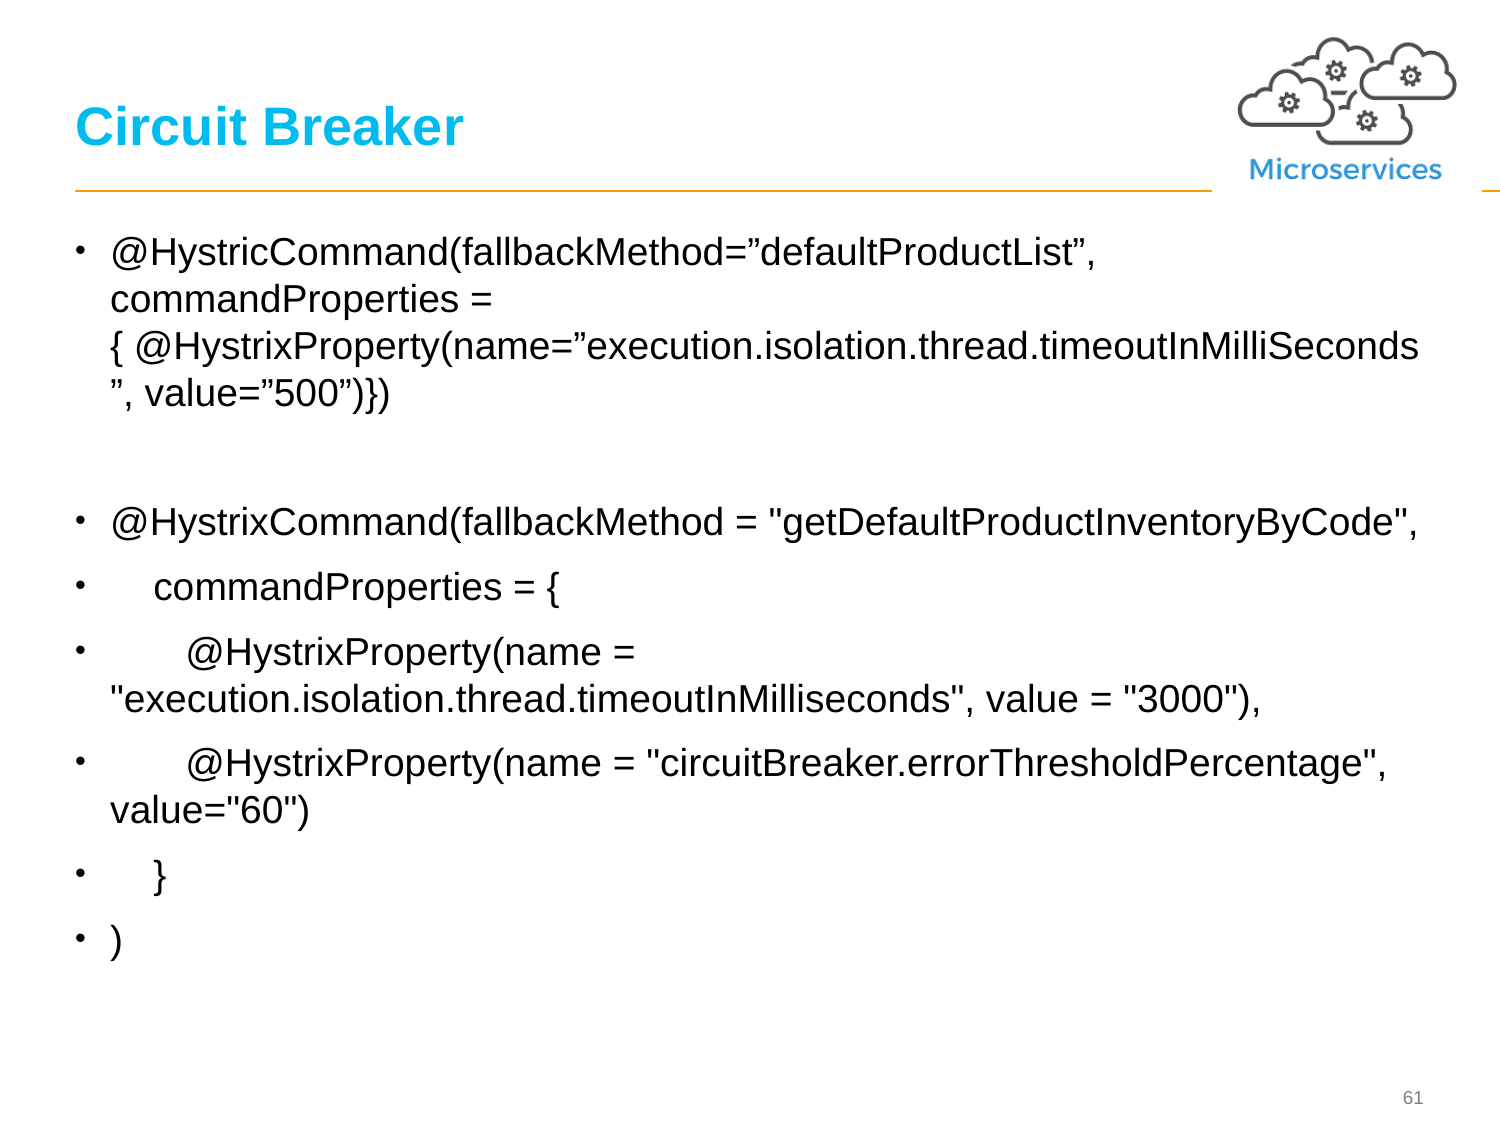

# Circuit Breaker
@HystricCommand(fallbackMethod=”defaultProductList”, commandProperties = { @HystrixProperty(name=”execution.isolation.thread.timeoutInMilliSeconds”, value=”500”)})

@HystrixCommand(fallbackMethod = "getDefaultProductInventoryByCode",
    commandProperties = {
       @HystrixProperty(name = "execution.isolation.thread.timeoutInMilliseconds", value = "3000"),
       @HystrixProperty(name = "circuitBreaker.errorThresholdPercentage", value="60")
    }
)